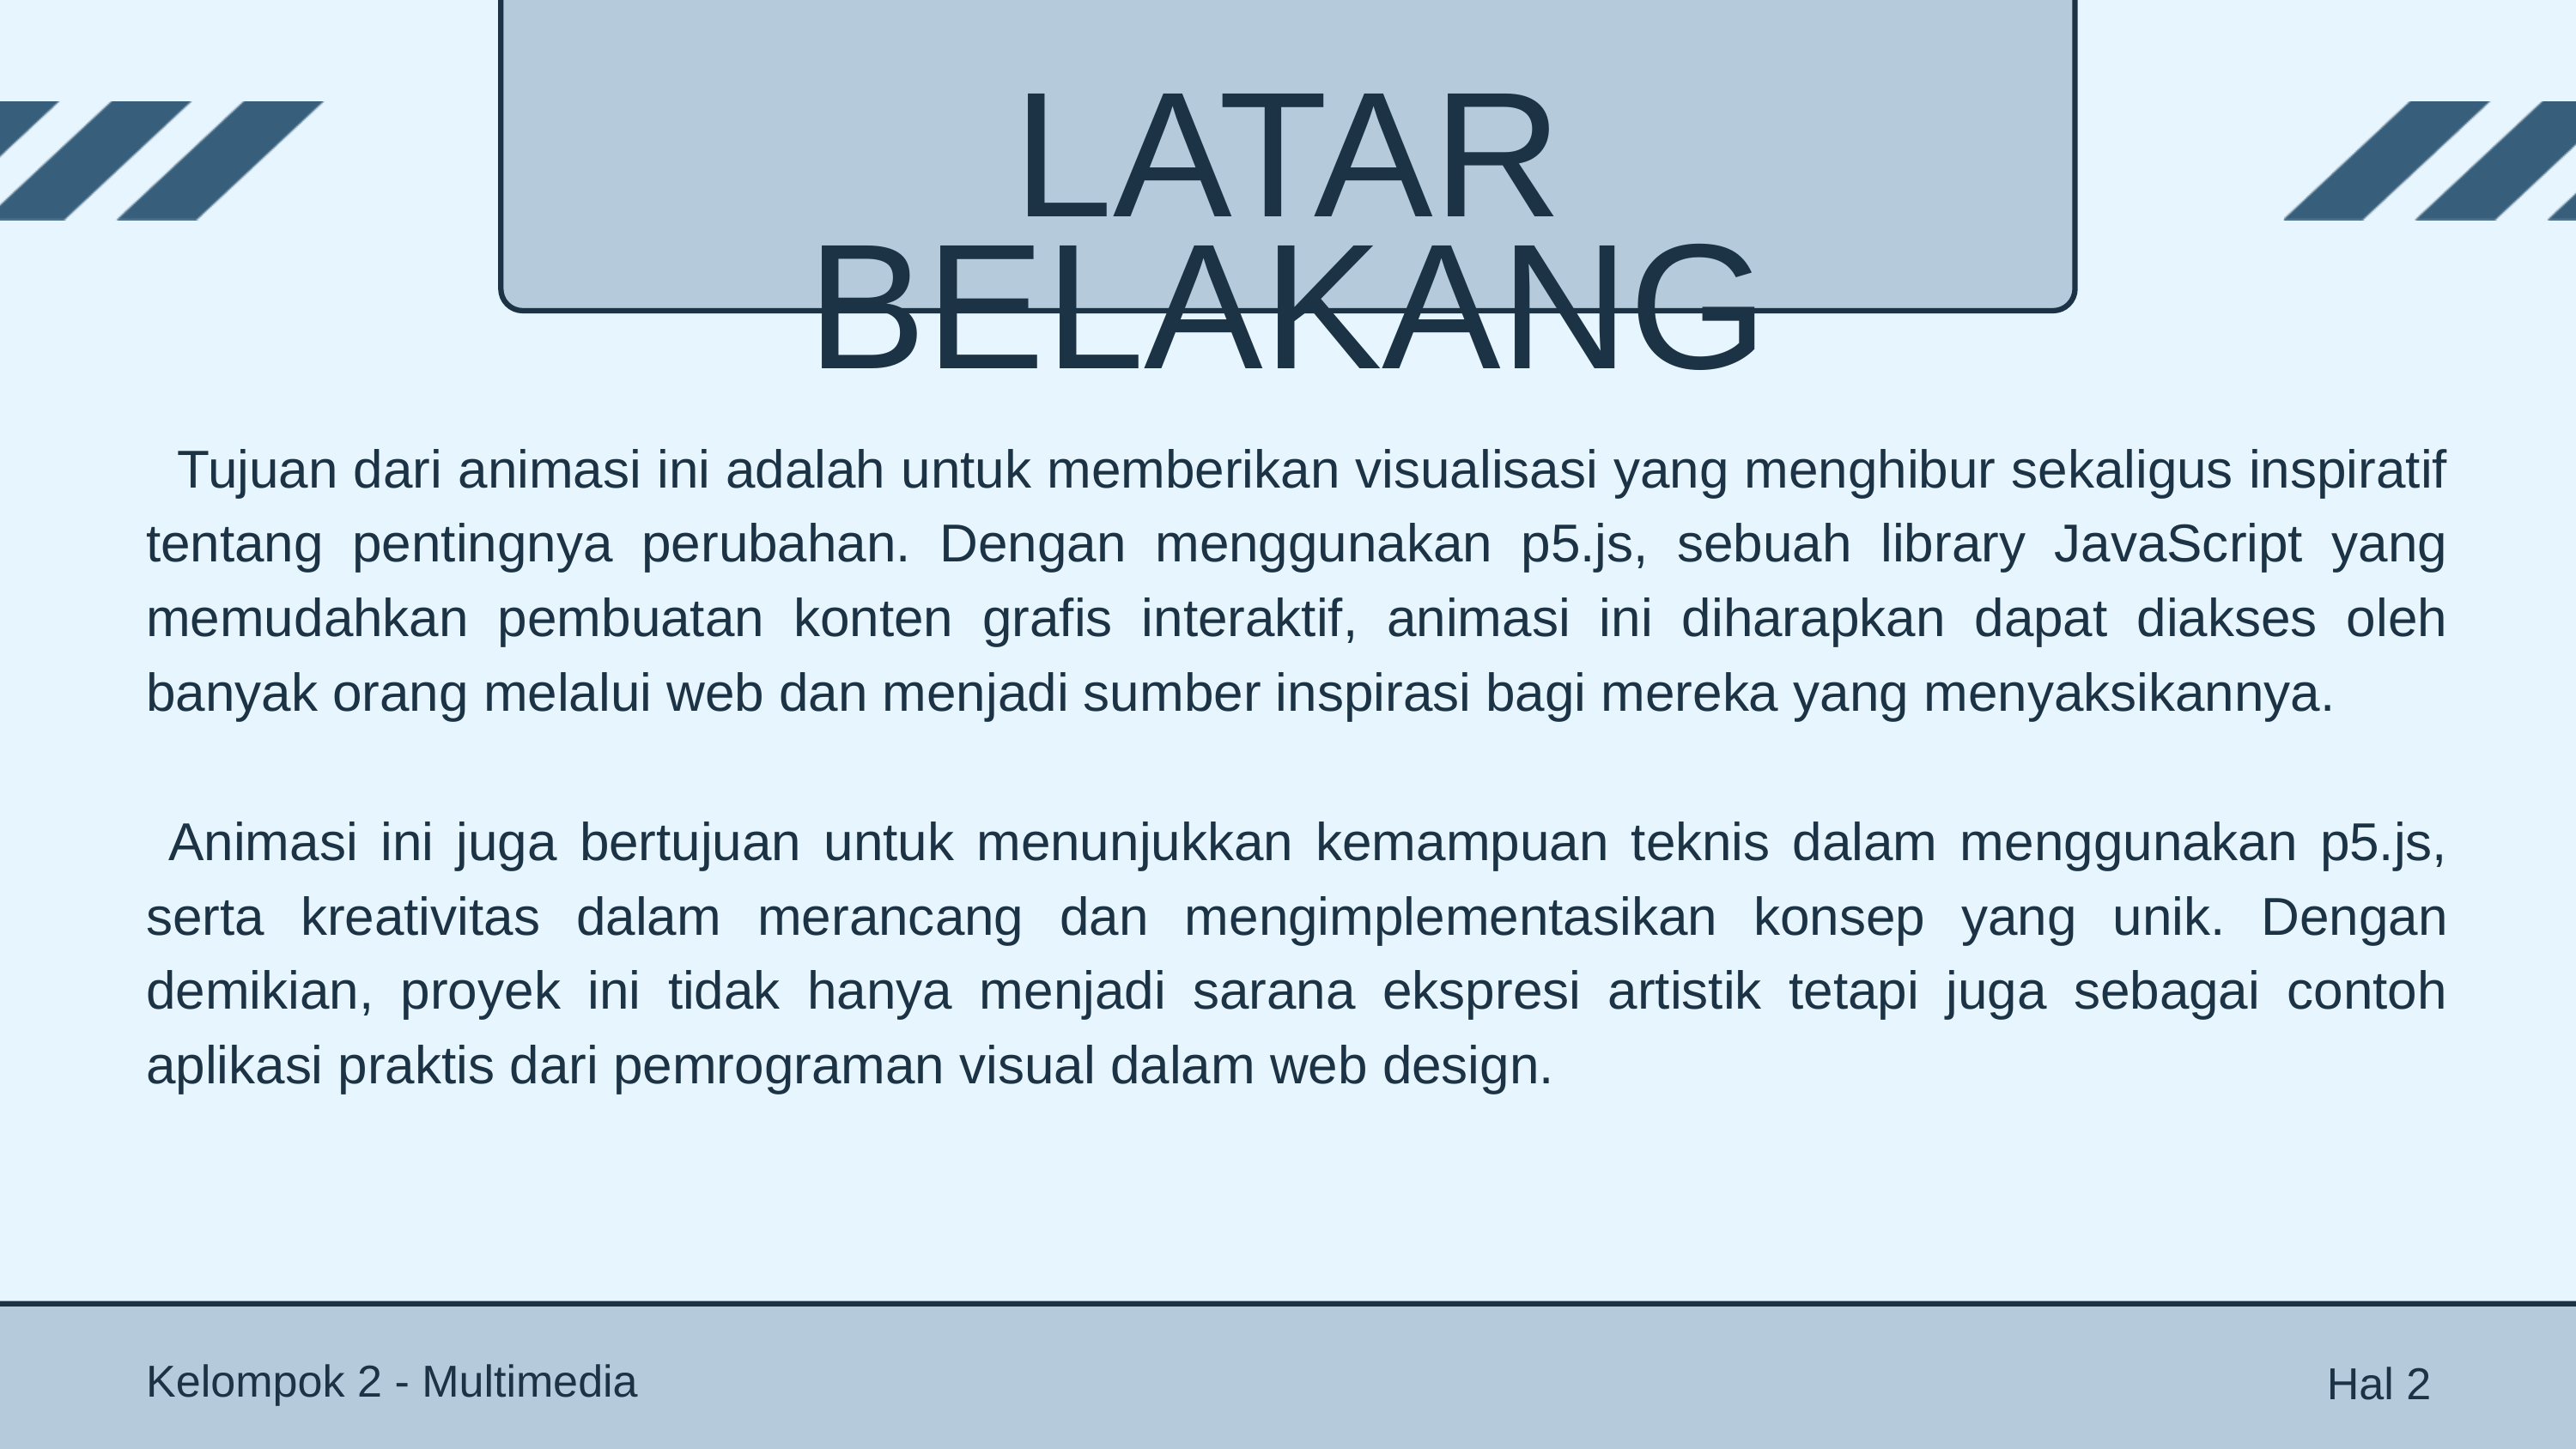

LATAR BELAKANG

  Tujuan dari animasi ini adalah untuk memberikan visualisasi yang menghibur sekaligus inspiratif tentang pentingnya perubahan. Dengan menggunakan p5.js, sebuah library JavaScript yang memudahkan pembuatan konten grafis interaktif, animasi ini diharapkan dapat diakses oleh banyak orang melalui web dan menjadi sumber inspirasi bagi mereka yang menyaksikannya.

 Animasi ini juga bertujuan untuk menunjukkan kemampuan teknis dalam menggunakan p5.js, serta kreativitas dalam merancang dan mengimplementasikan konsep yang unik. Dengan demikian, proyek ini tidak hanya menjadi sarana ekspresi artistik tetapi juga sebagai contoh aplikasi praktis dari pemrograman visual dalam web design.

Kelompok 2 - Multimedia
Hal 2